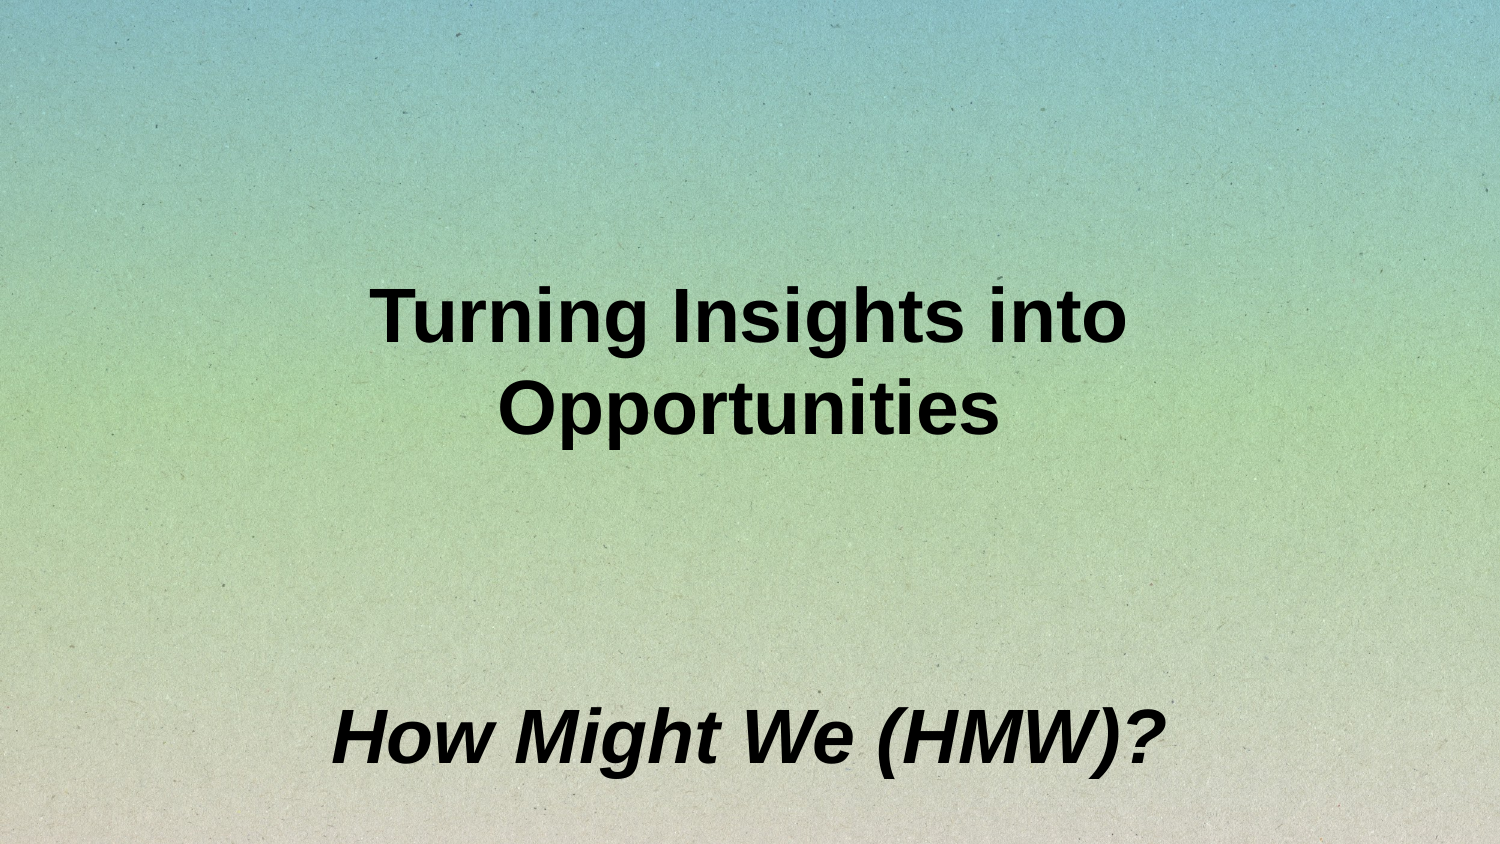

Turning Insights into Opportunities
How Might We (HMW)?